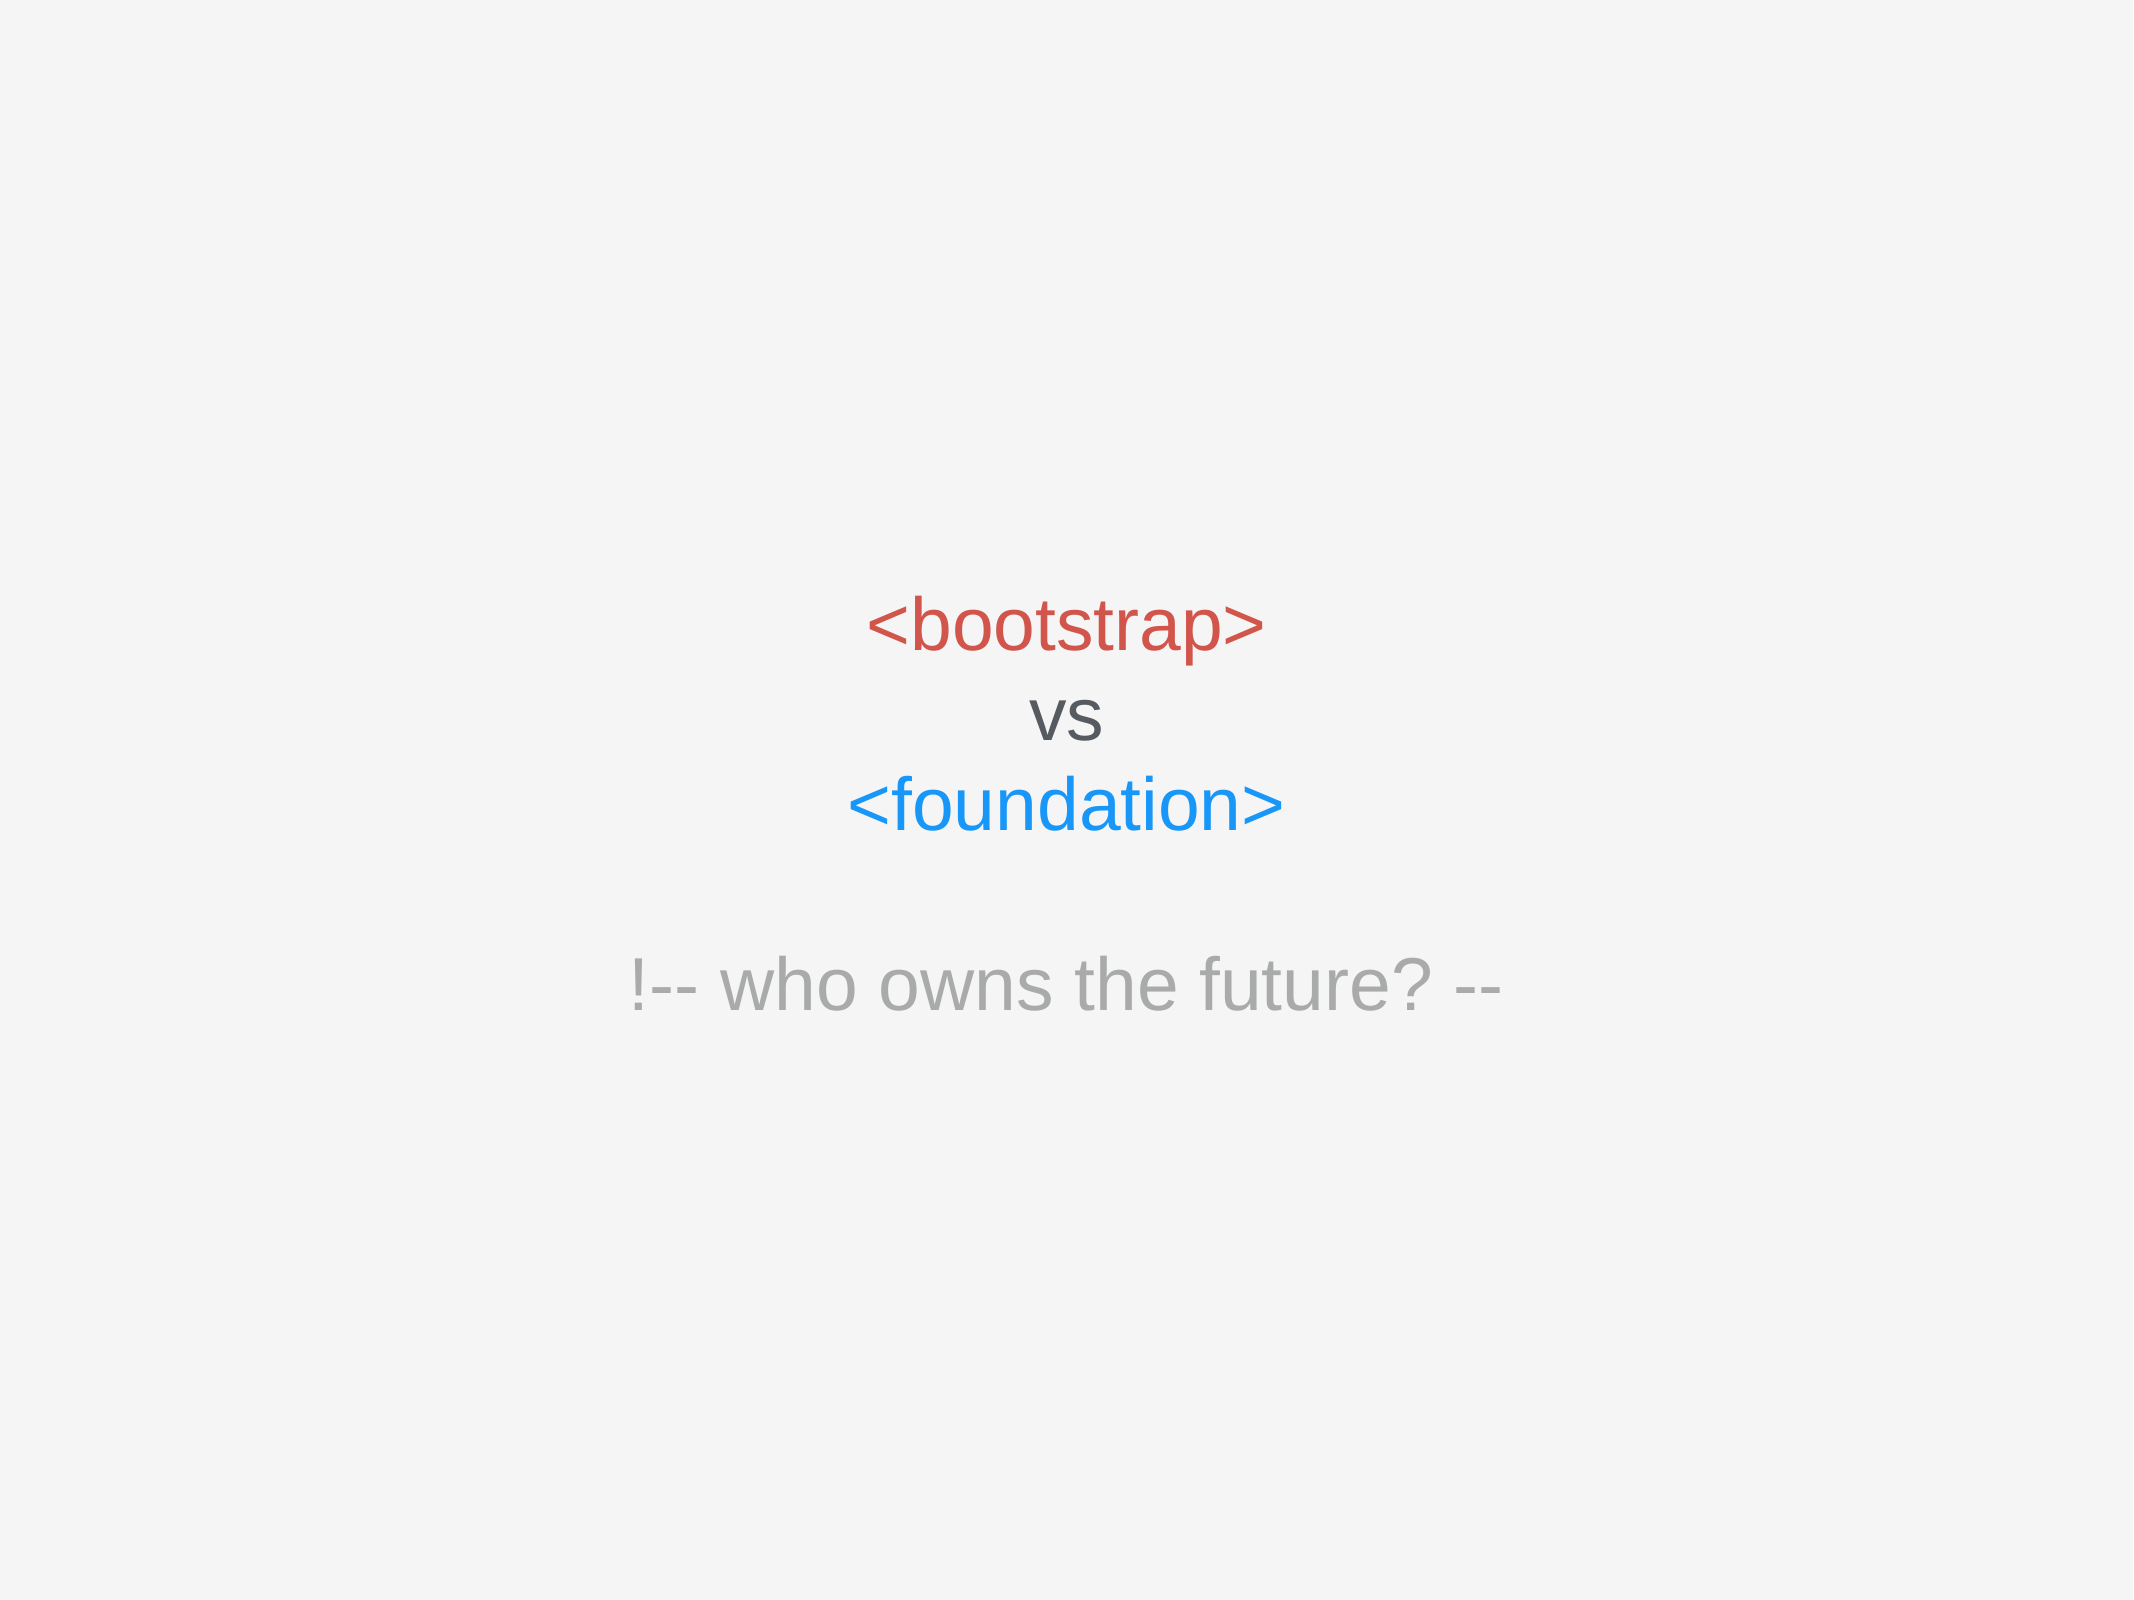

<bootstrap>
vs
<foundation>

!-- who owns the future? --